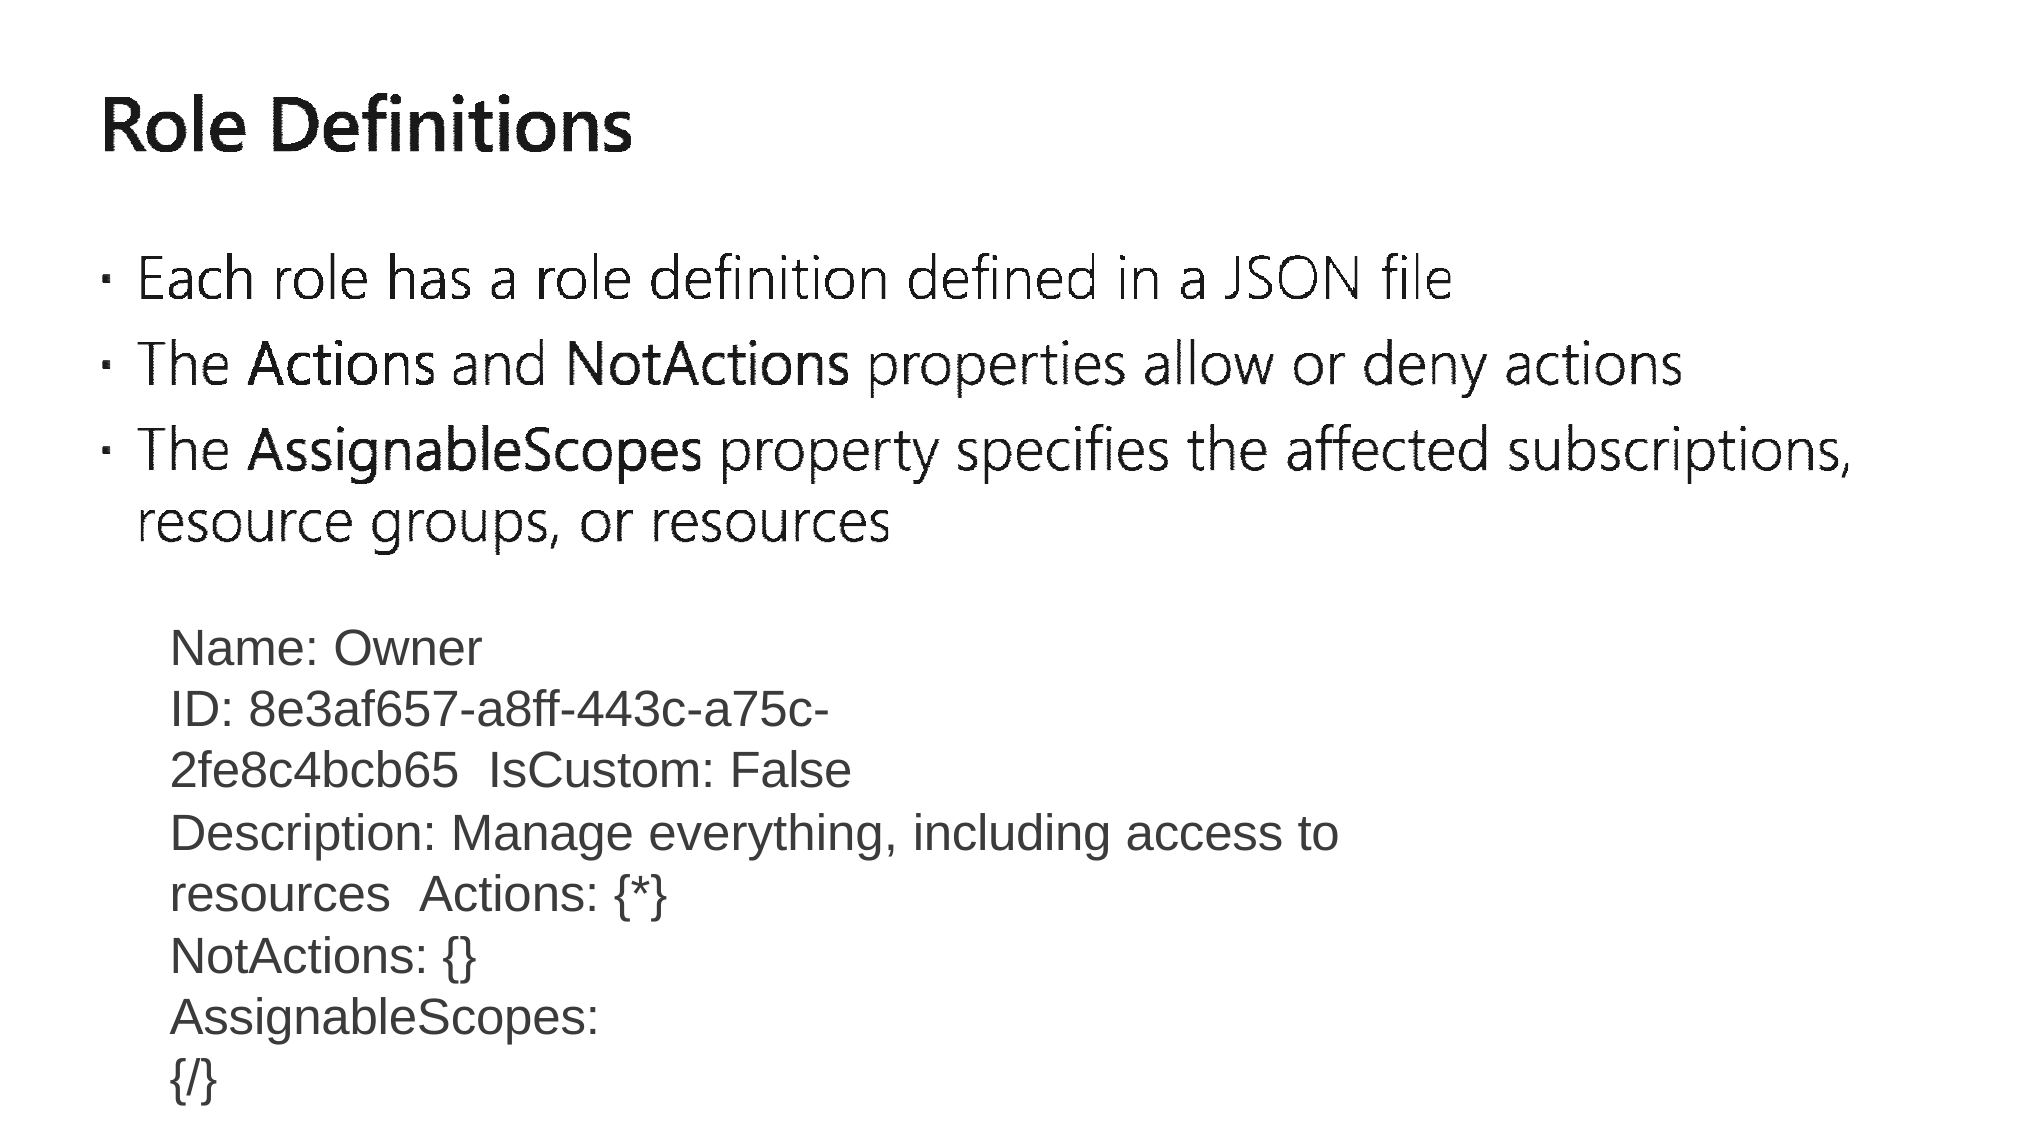

Name: Owner
ID: 8e3af657-a8ff-443c-a75c-2fe8c4bcb65  IsCustom: False
Description: Manage everything, including access to resources  Actions: {*}
NotActions: {}  AssignableScopes: {/}